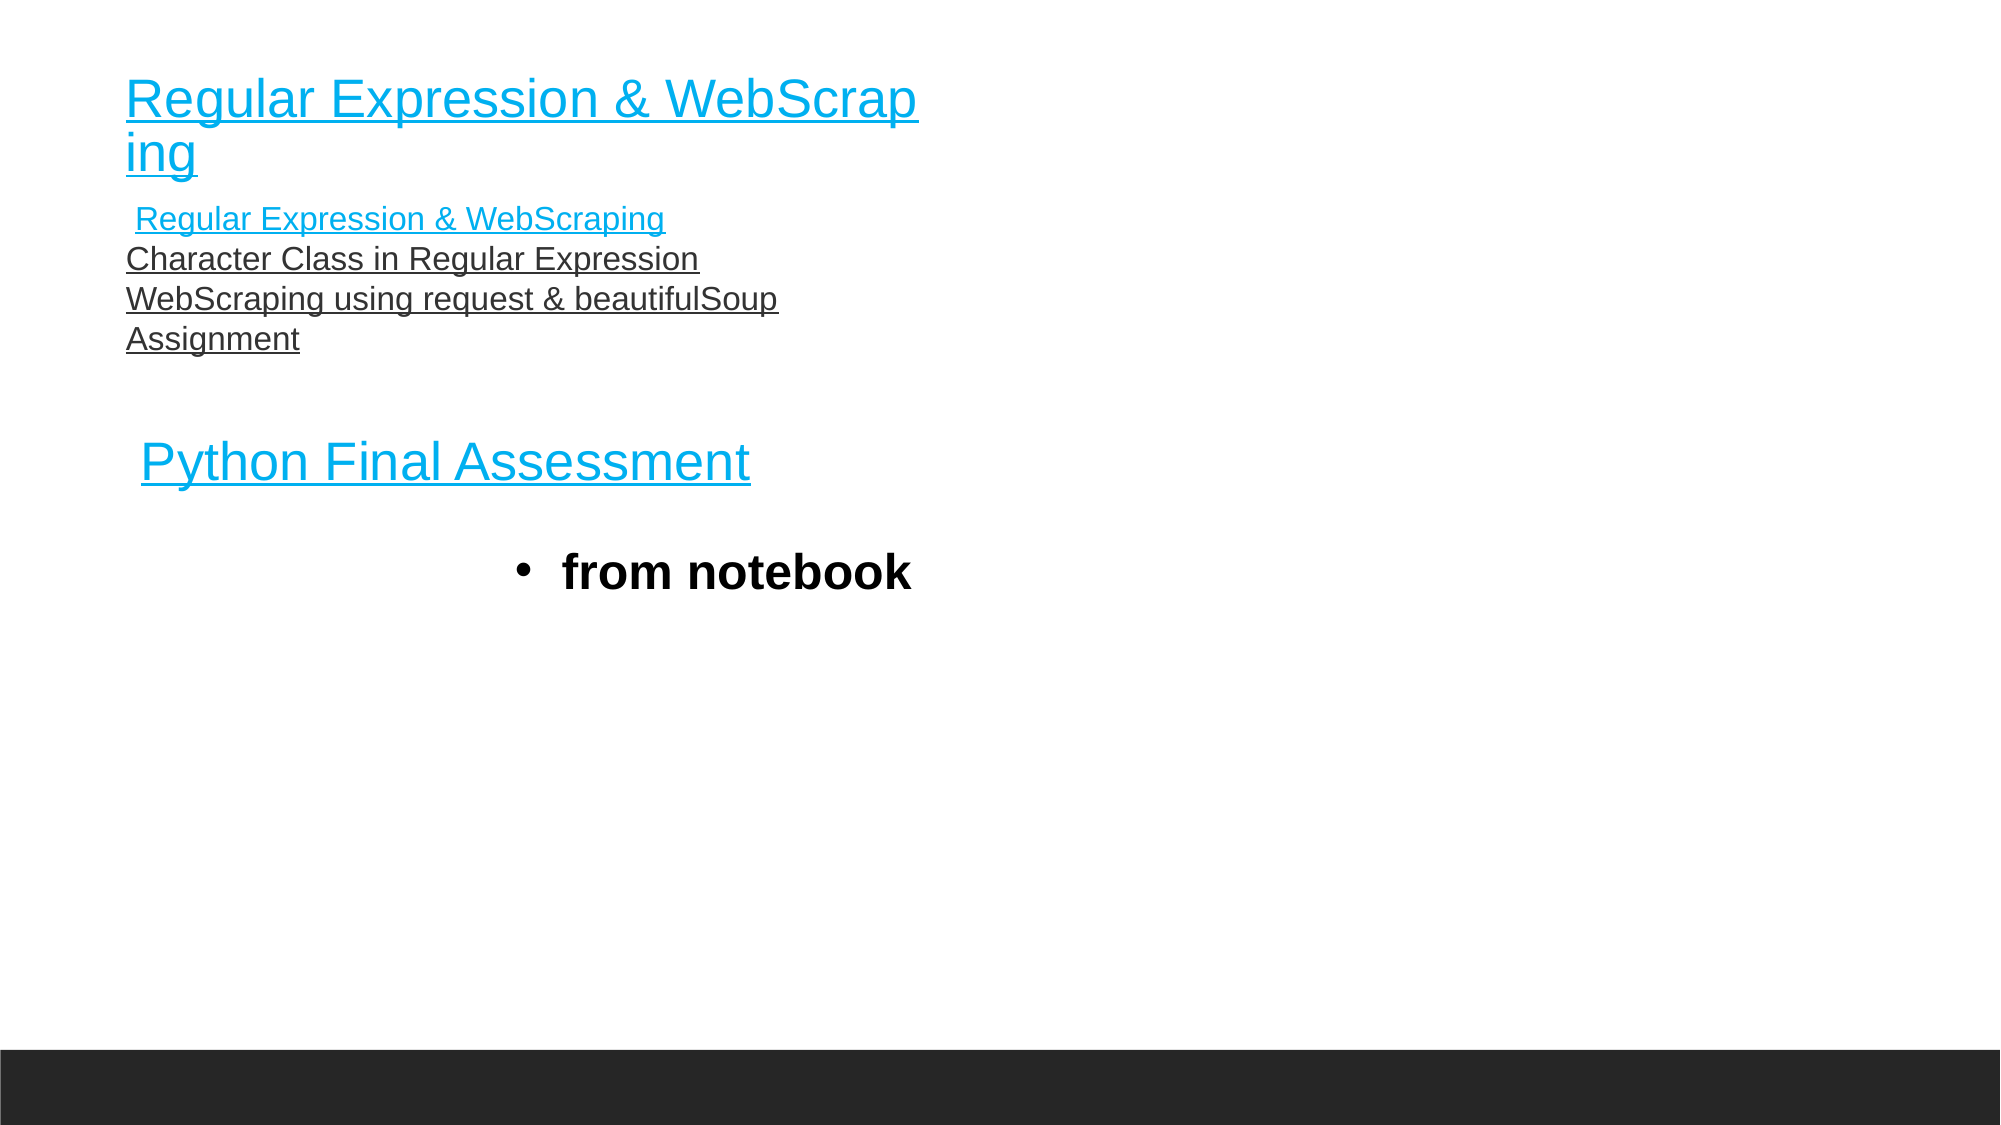

Regular Expression & WebScraping
 Regular Expression & WebScraping
Character Class in Regular Expression
WebScraping using request & beautifulSoup
Assignment

 Python Final Assessment
from notebook